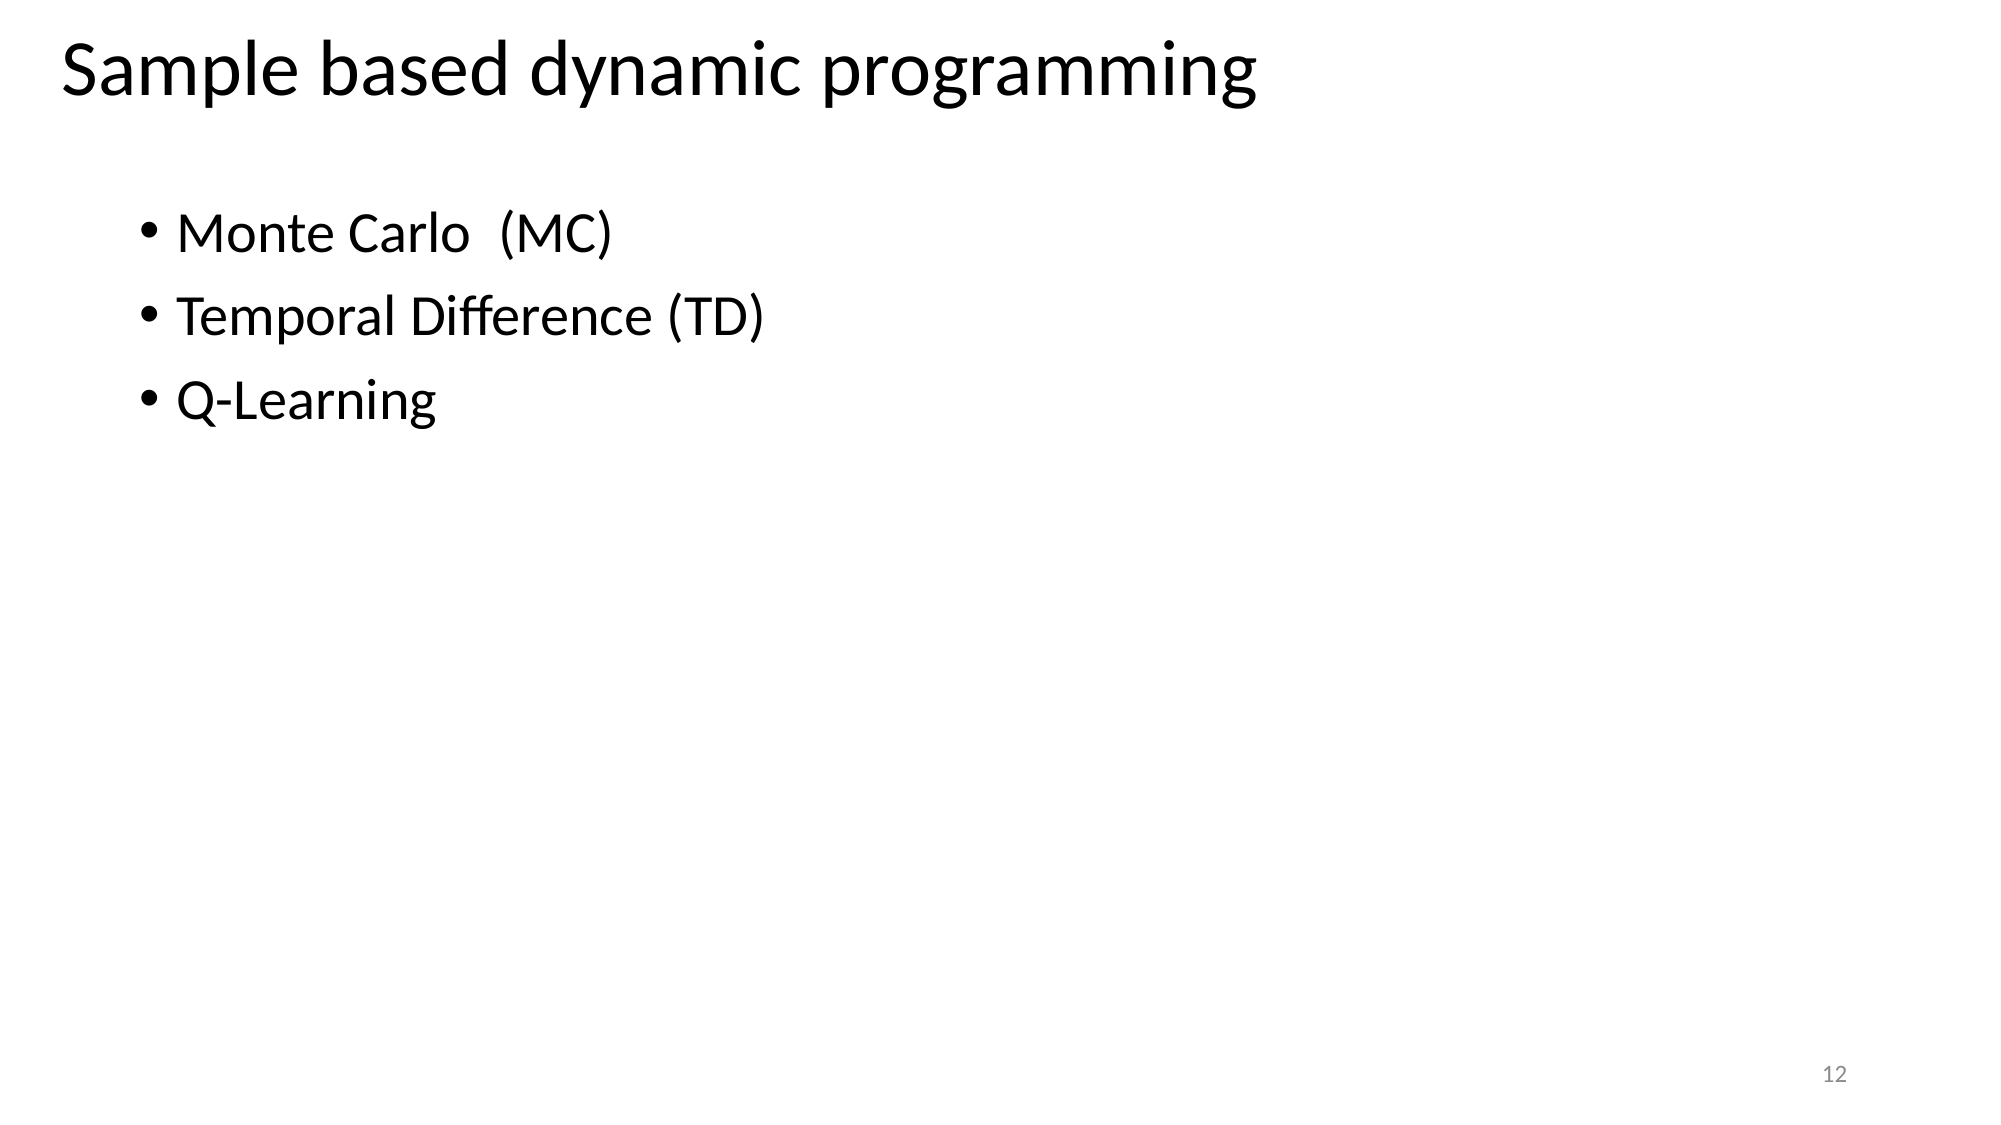

# Sample based dynamic programming
Monte Carlo  (MC)
Temporal Difference (TD)
Q-Learning

12